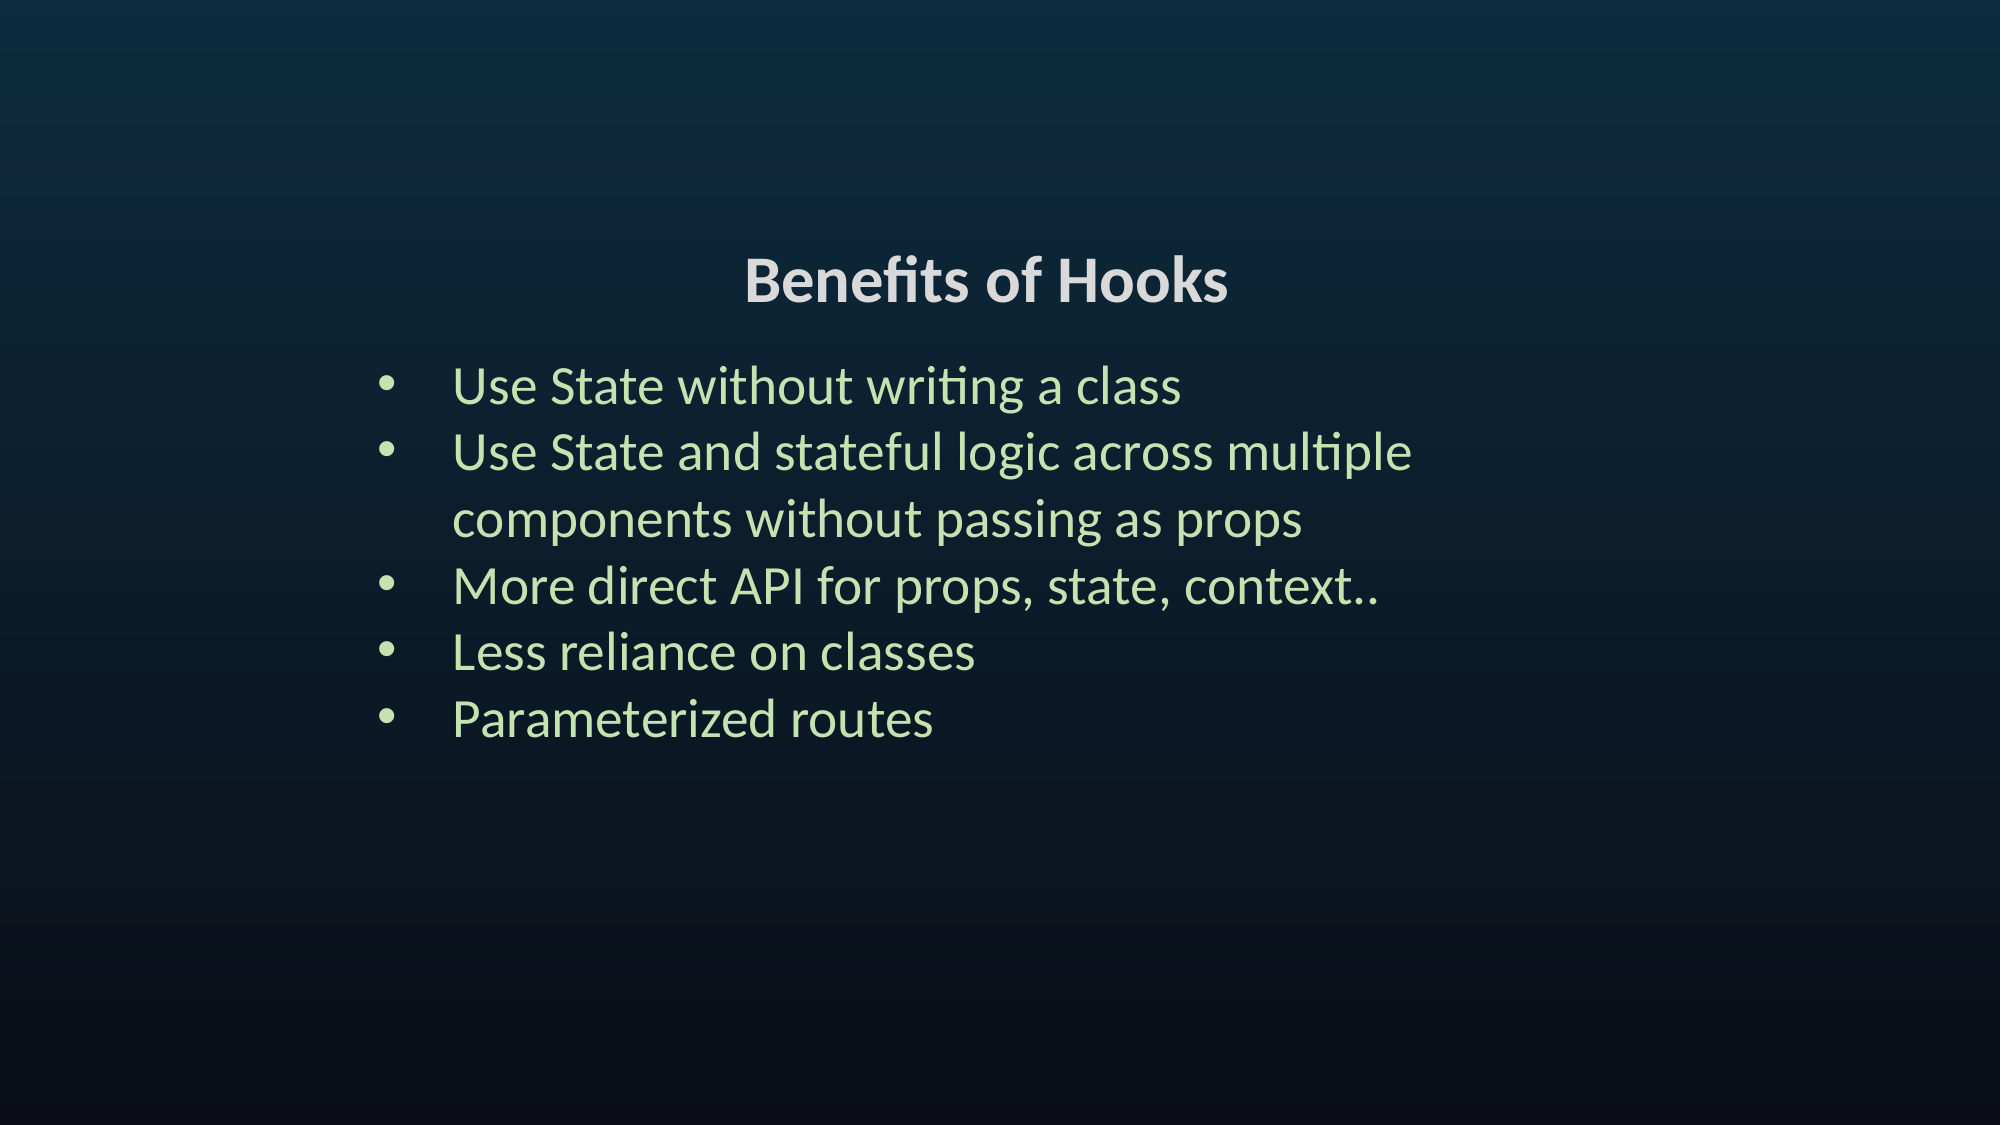

Benefits of Hooks
Use State without writing a class
Use State and stateful logic across multiple components without passing as props
More direct API for props, state, context..
Less reliance on classes
Parameterized routes